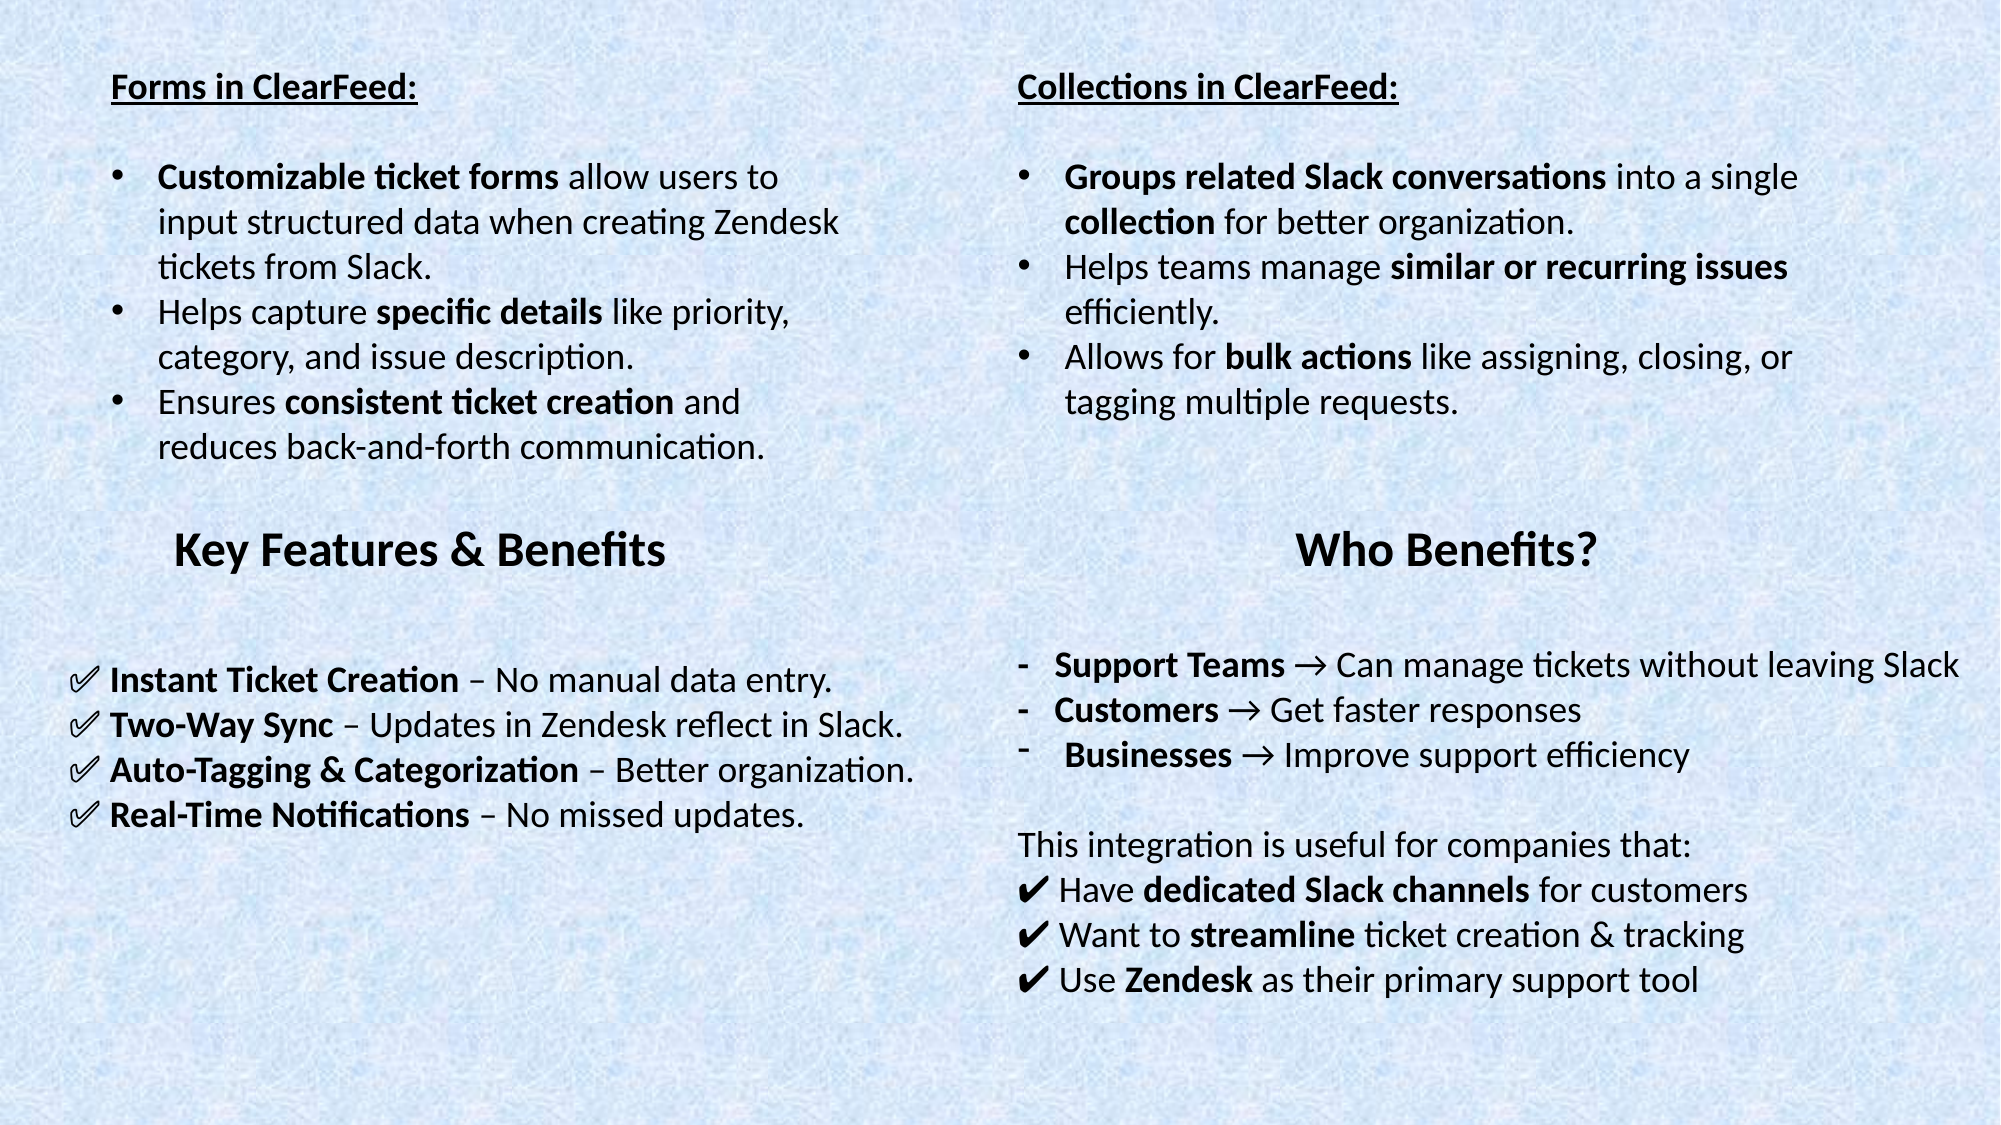

Forms in ClearFeed:

Customizable ticket forms allow users to input structured data when creating Zendesk tickets from Slack.
Helps capture specific details like priority, category, and issue description.
Ensures consistent ticket creation and reduces back-and-forth communication.
Collections in ClearFeed:

Groups related Slack conversations into a single collection for better organization.
Helps teams manage similar or recurring issues efficiently.
Allows for bulk actions like assigning, closing, or tagging multiple requests.

Key Features & Benefits
Who Benefits?
-   Support Teams → Can manage tickets without leaving Slack
-   Customers → Get faster responses
Businesses → Improve support efficiency

This integration is useful for companies that:
✔ Have dedicated Slack channels for customers
✔ Want to streamline ticket creation & tracking
✔ Use Zendesk as their primary support tool

✅ Instant Ticket Creation – No manual data entry.
✅ Two-Way Sync – Updates in Zendesk reflect in Slack.
✅ Auto-Tagging & Categorization – Better organization.
✅ Real-Time Notifications – No missed updates.